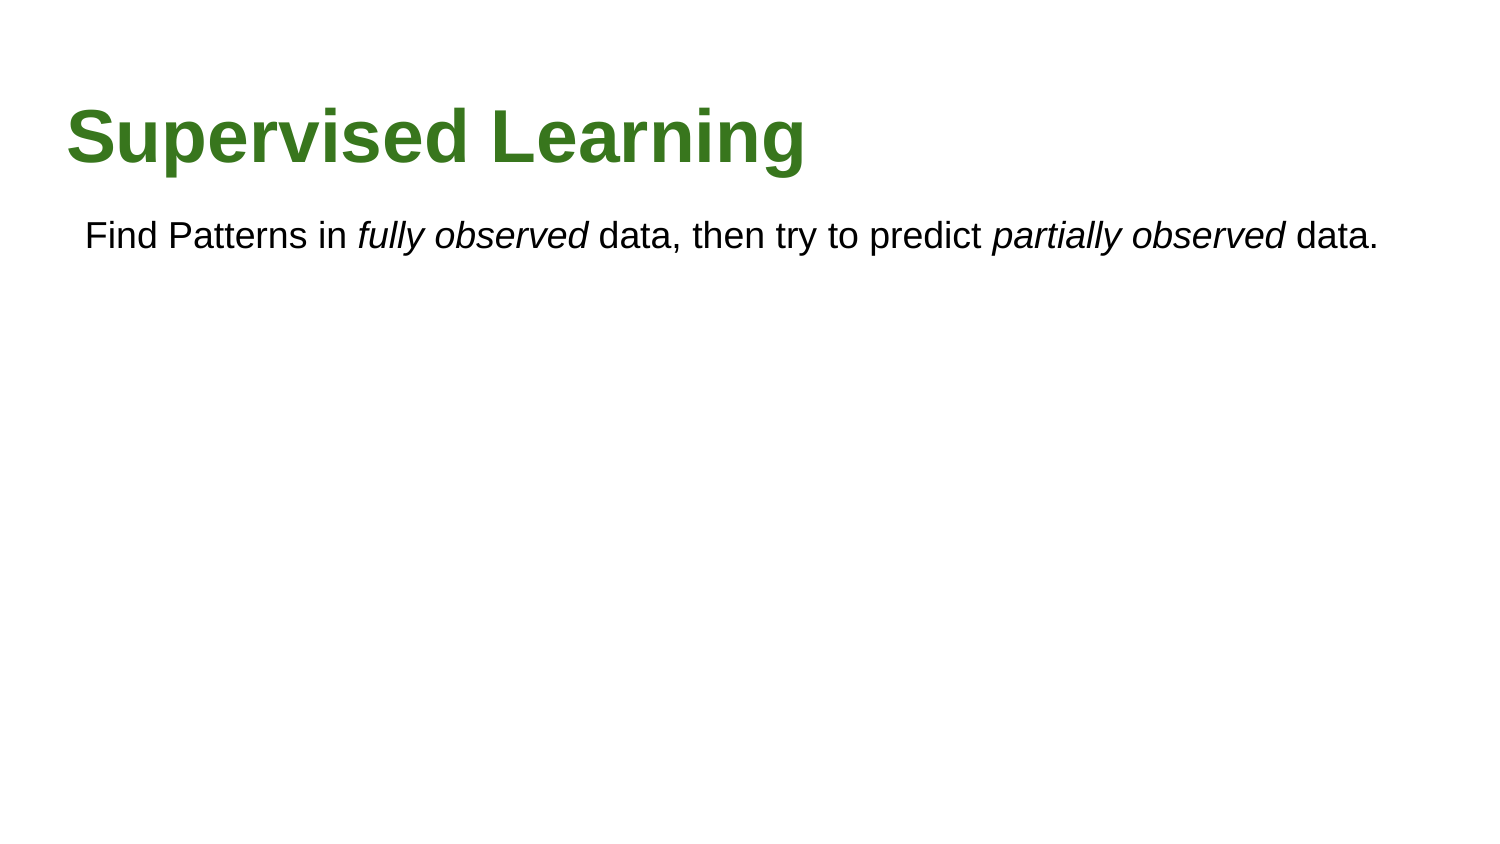

# Supervised Learning
Find Patterns in fully observed data, then try to predict partially observed data.